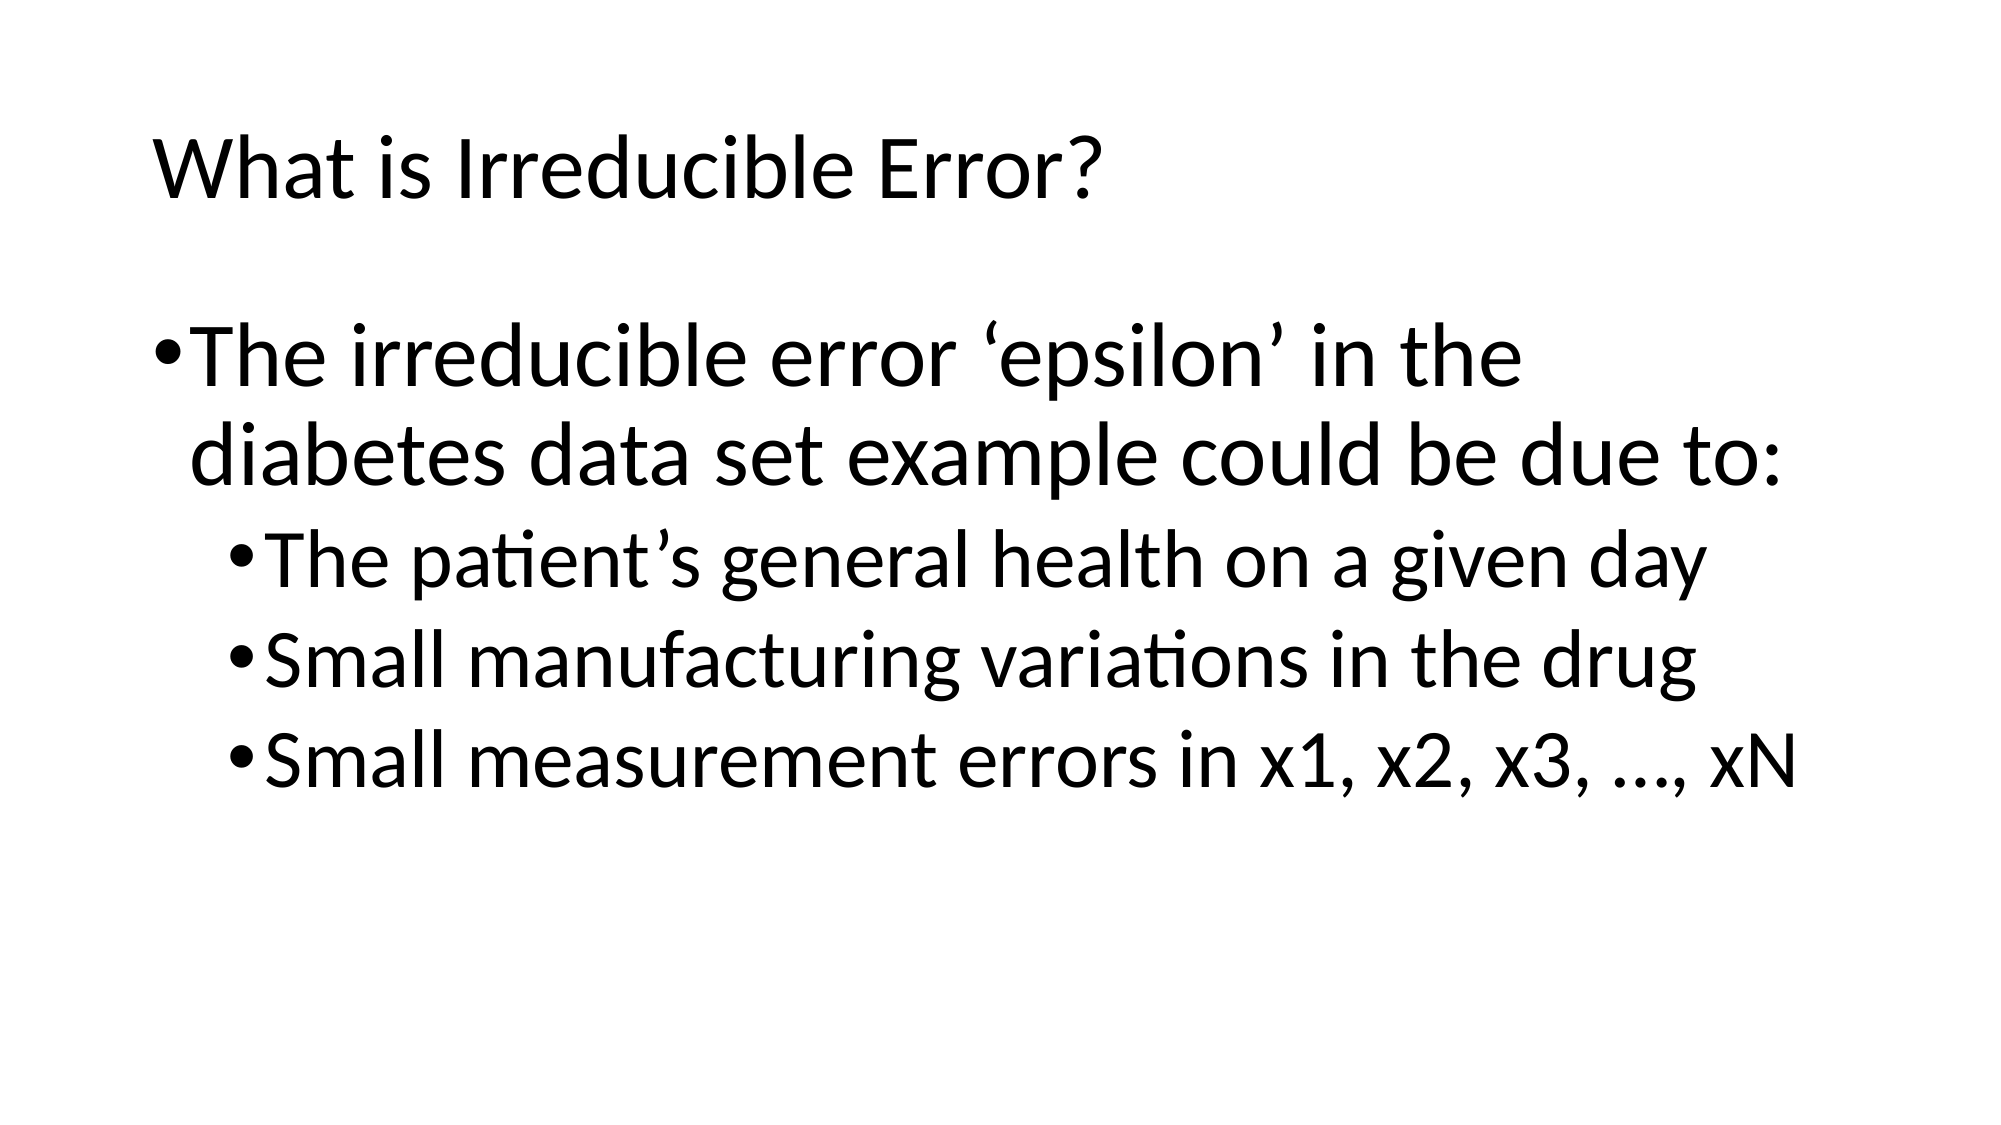

# What is Irreducible Error?
The irreducible error ‘epsilon’ in the diabetes data set example could be due to:
The patient’s general health on a given day
Small manufacturing variations in the drug
Small measurement errors in x1, x2, x3, …, xN